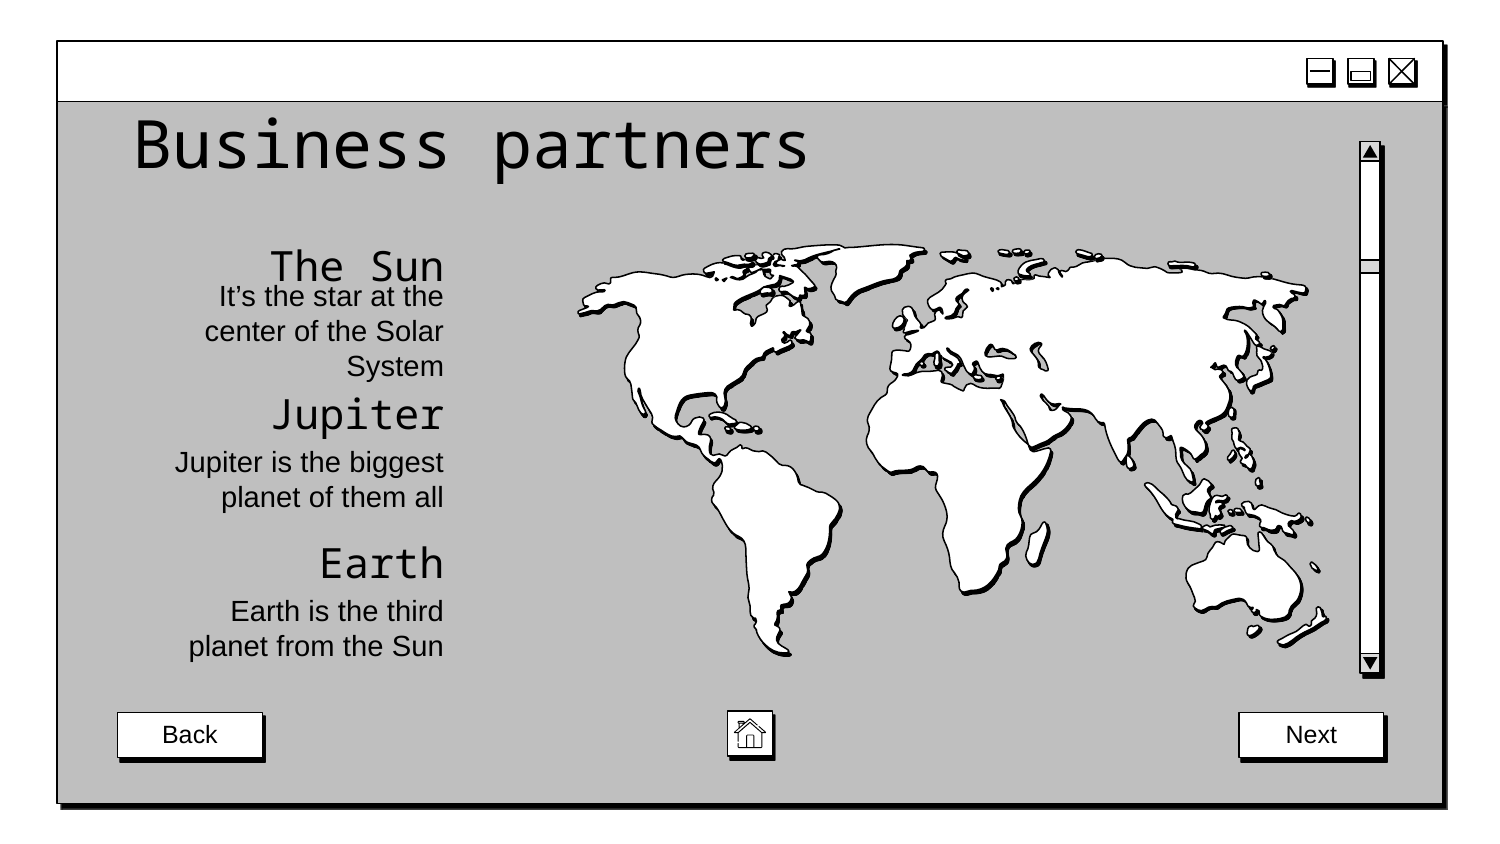

# Business partners

The Sun

It’s the star at the center of the Solar System
Jupiter
Jupiter is the biggest planet of them all
Earth
Earth is the third planet from the Sun

Back
Next